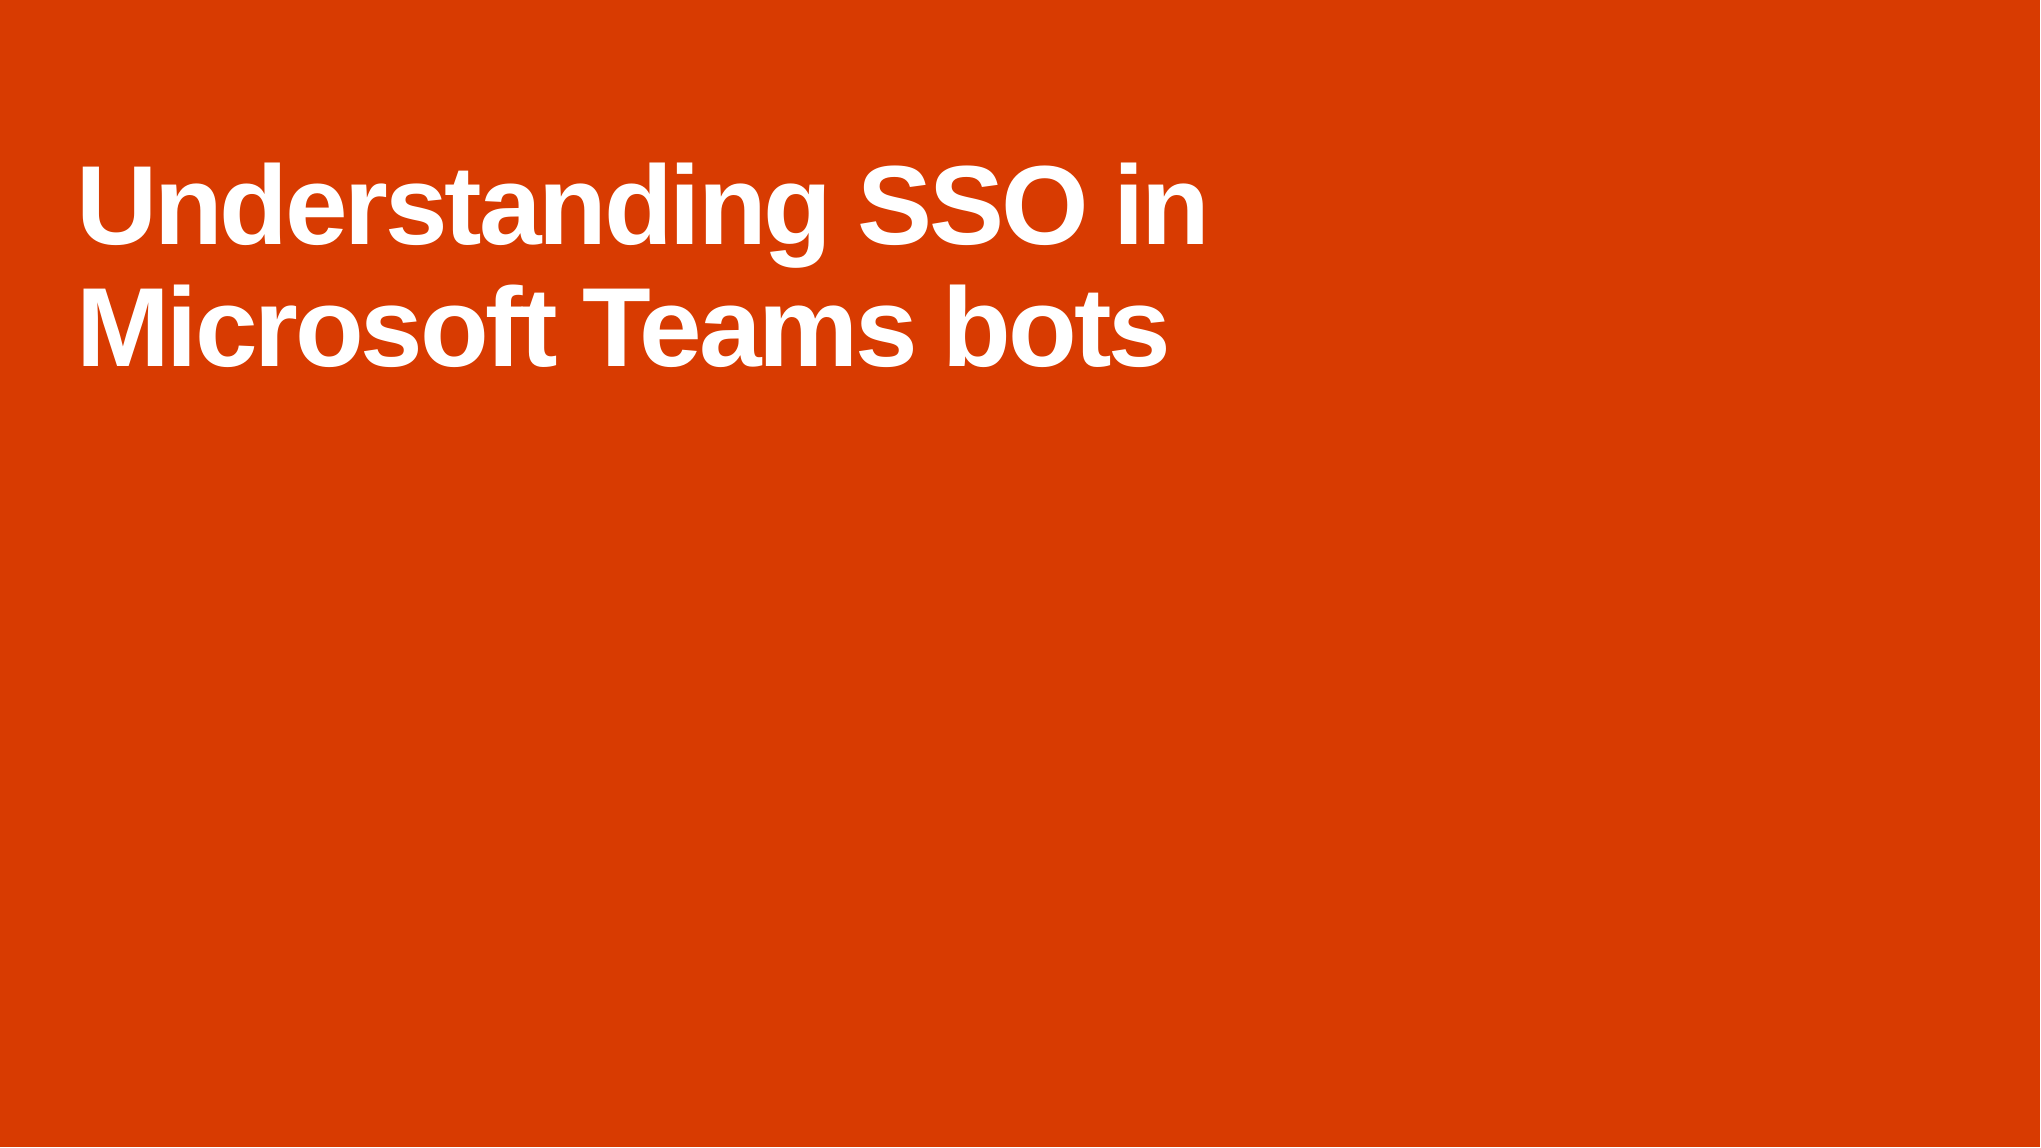

# Understanding SSO in Microsoft Teams bots